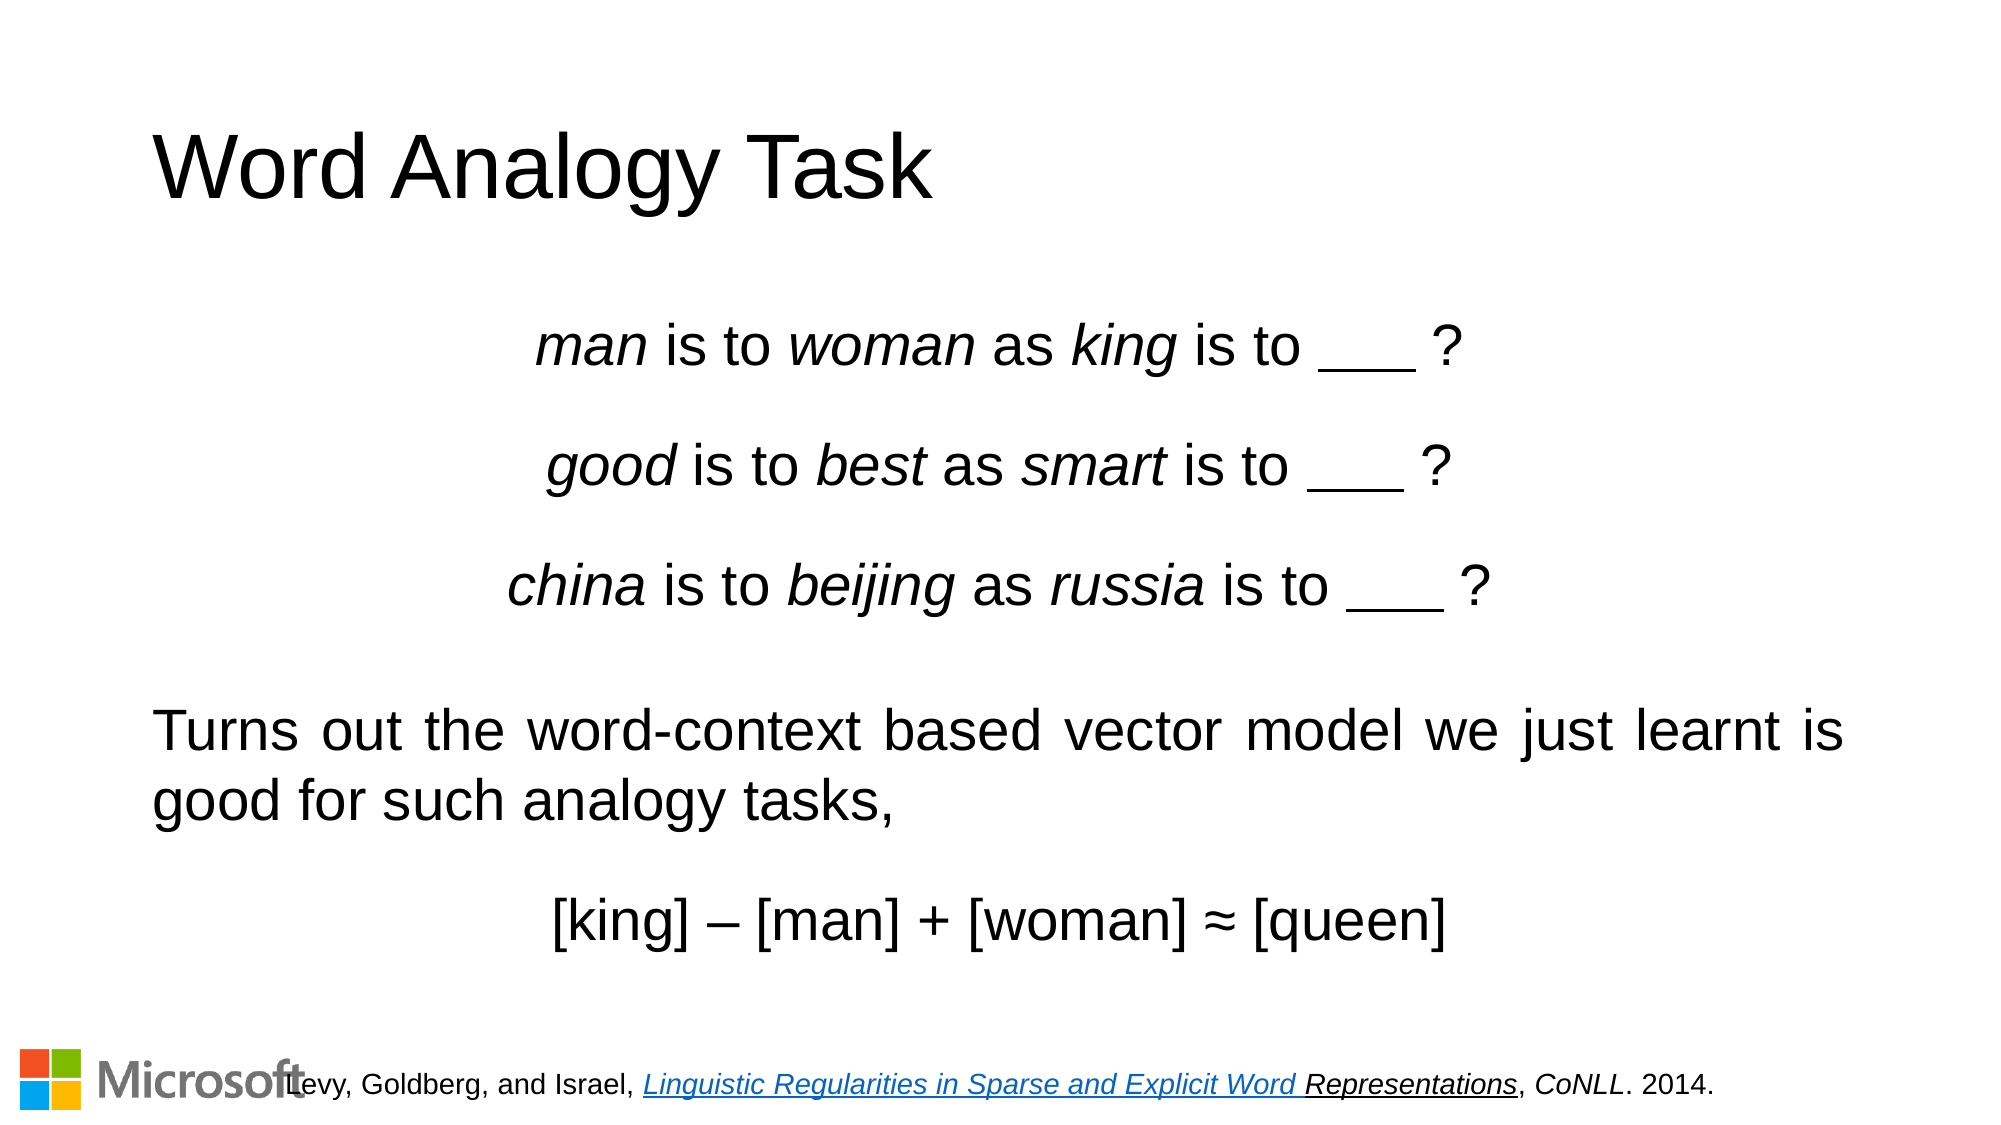

# Word Analogy Task
man is to woman as king is to        ?
good is to best as smart is to        ?
china is to beijing as russia is to        ?
Turns out the word-context based vector model we just learnt is good for such analogy tasks,
[king] – [man] + [woman] ≈ [queen]
Levy, Goldberg, and Israel, Linguistic Regularities in Sparse and Explicit Word Representations, CoNLL. 2014.